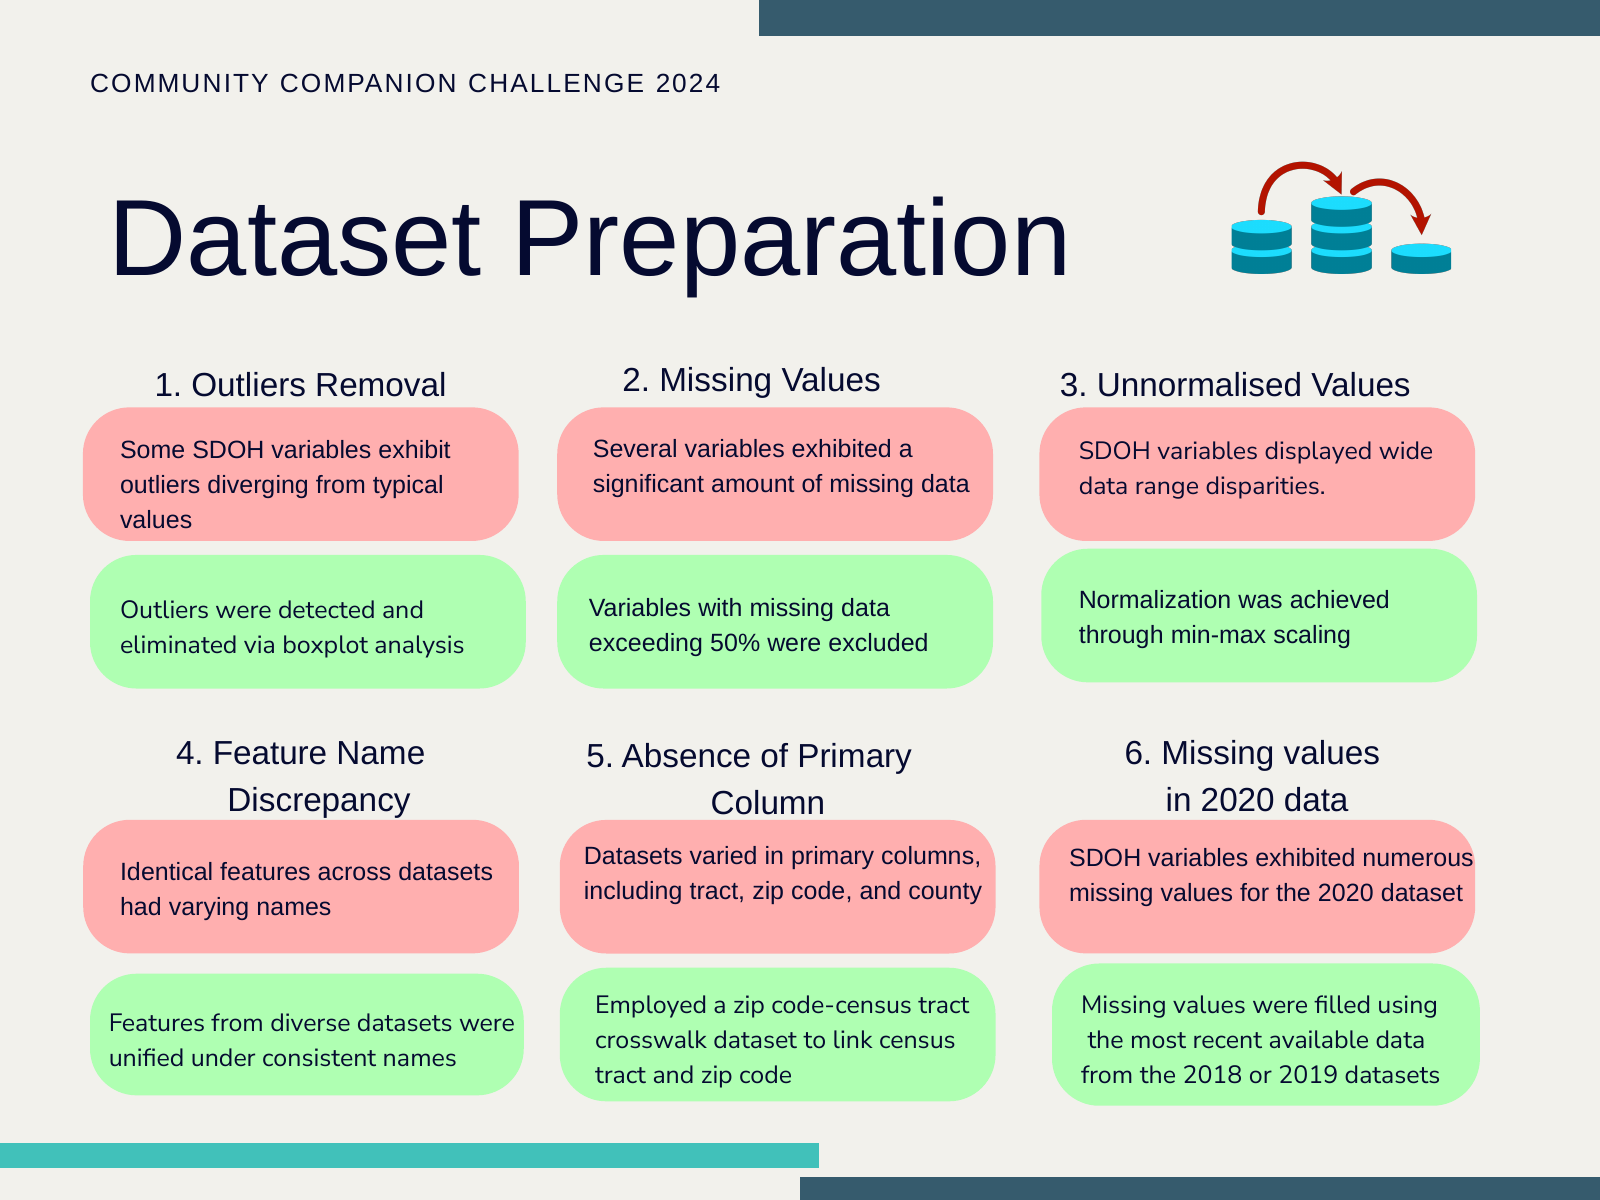

COMMUNITY COMPANION CHALLENGE 2024
Dataset Preparation

2. Missing Values
1. Outliers Removal
3. Unnormalised Values

Several variables exhibited a significant amount of missing data
SDOH variables displayed wide data range disparities.
Some SDOH variables exhibit outliers diverging from typical values

Normalization was achieved through min-max scaling
Variables with missing data exceeding 50% were excluded
Outliers were detected and eliminated via boxplot analysis
4. Feature Name
     Discrepancy
6. Missing values
in 2020 data
5. Absence of Primary
Column

Datasets varied in primary columns, including tract, zip code, and county
SDOH variables exhibited numerous missing values for the 2020 dataset

Identical features across datasets had varying names

Employed a zip code-census tract crosswalk dataset to link census  tract and zip code
Missing values were filled using
 the most recent available data from the 2018 or 2019 datasets
Features from diverse datasets were unified under consistent names